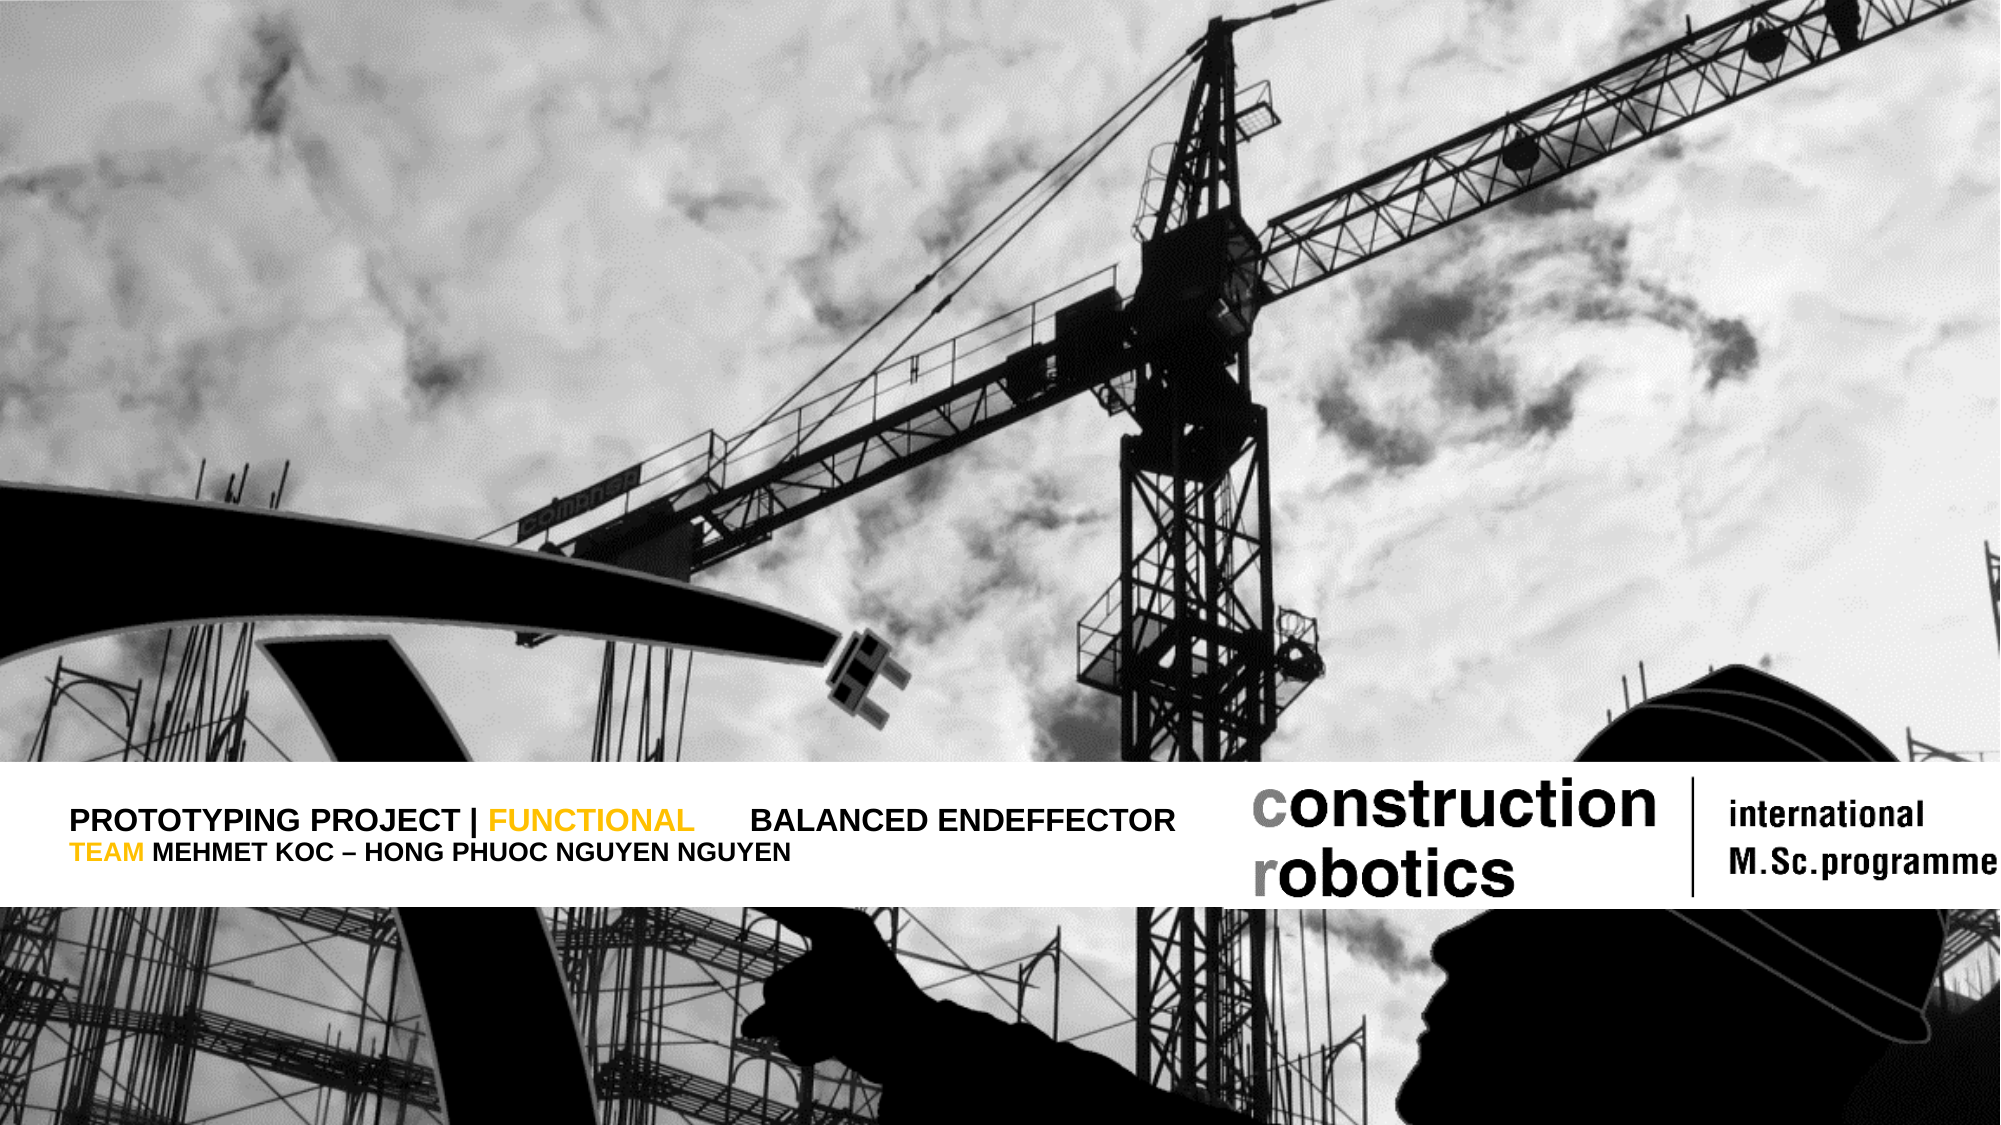

# Prototyping Project | Functional		 balanced endeffector Team Mehmet koc – Hong Phuoc Nguyen Nguyen